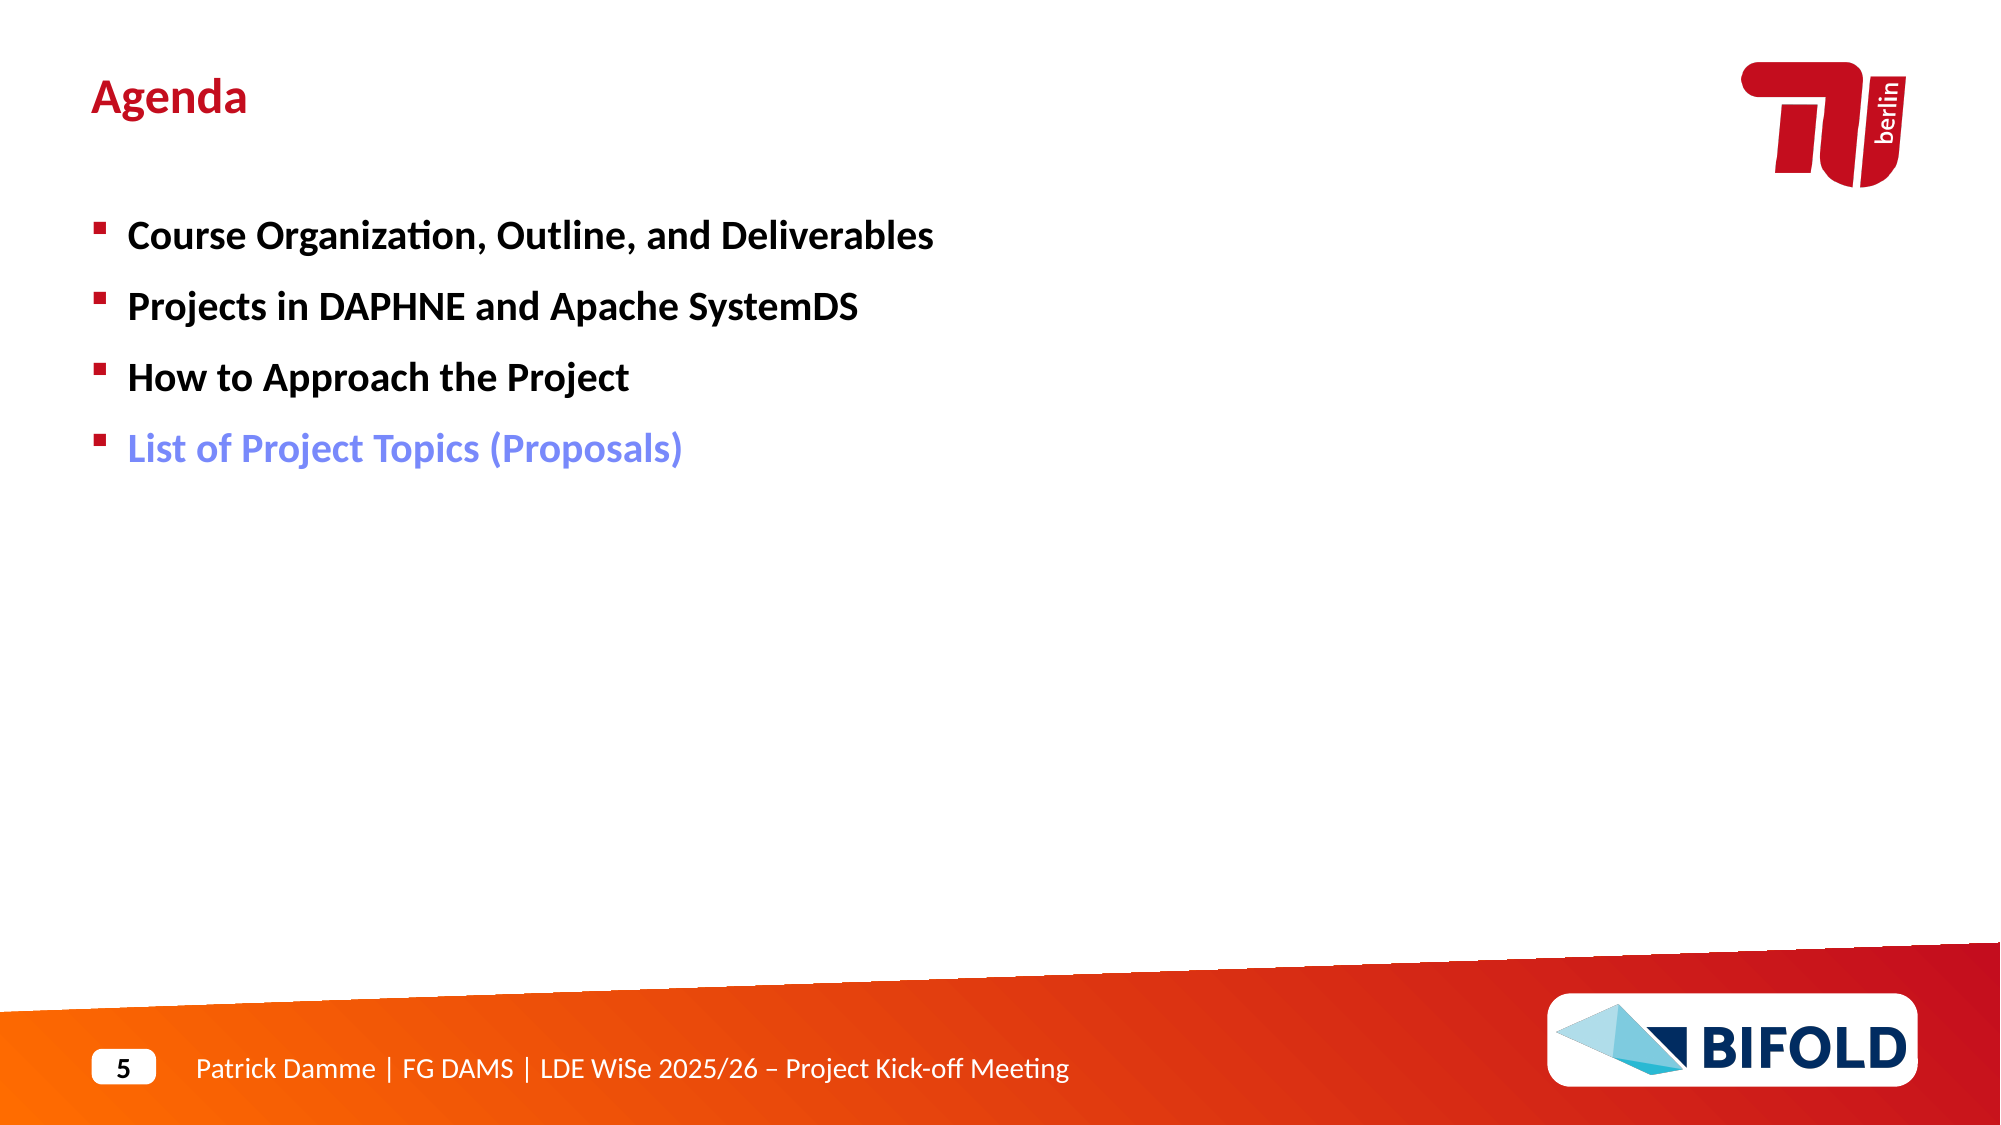

Agenda
Course Organization, Outline, and Deliverables
Projects in DAPHNE and Apache SystemDS
How to Approach the Project
List of Project Topics (Proposals)